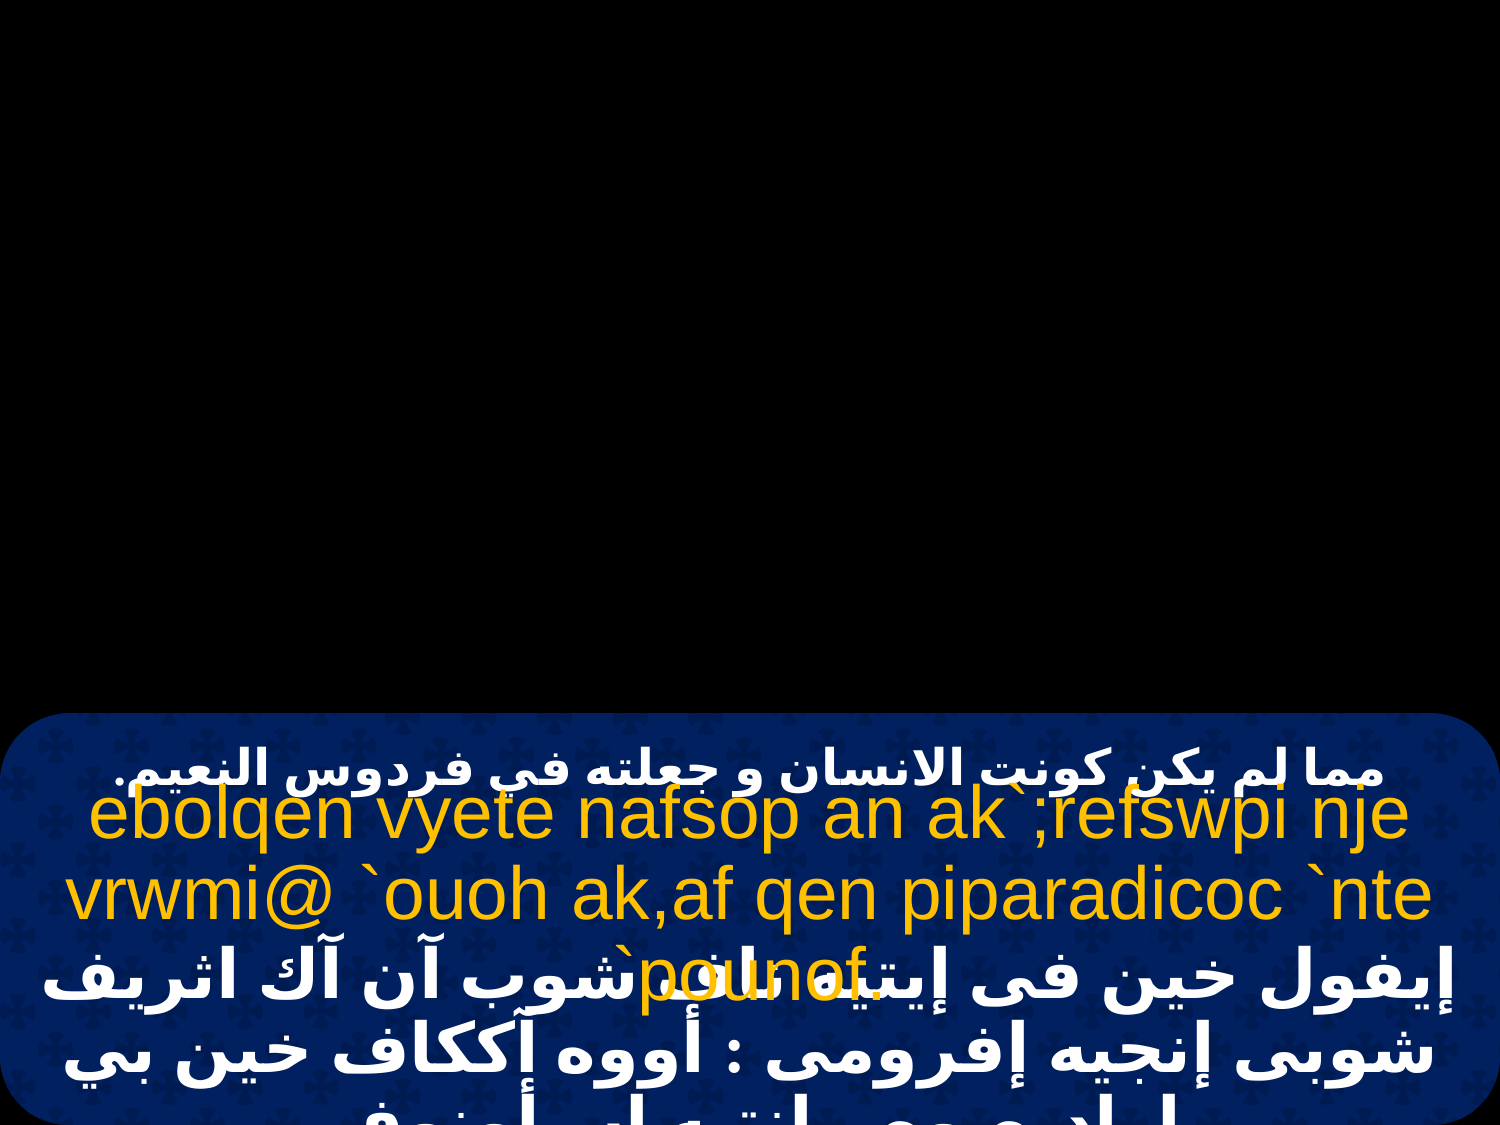

# مما لم يكن كونت الانسان و جعلته في فردوس النعيم.
ebolqen vyete nafsop an ak`;refswpi nje vrwmi@ `ouoh ak,af qen piparadicoc `nte `pounof.
إيفول خين فى إيتيه ناف شوب آن آك اثريف شوبى إنجيه إفرومى : أووه آككاف خين بي باراديصوص إنتيه إب أونوف .